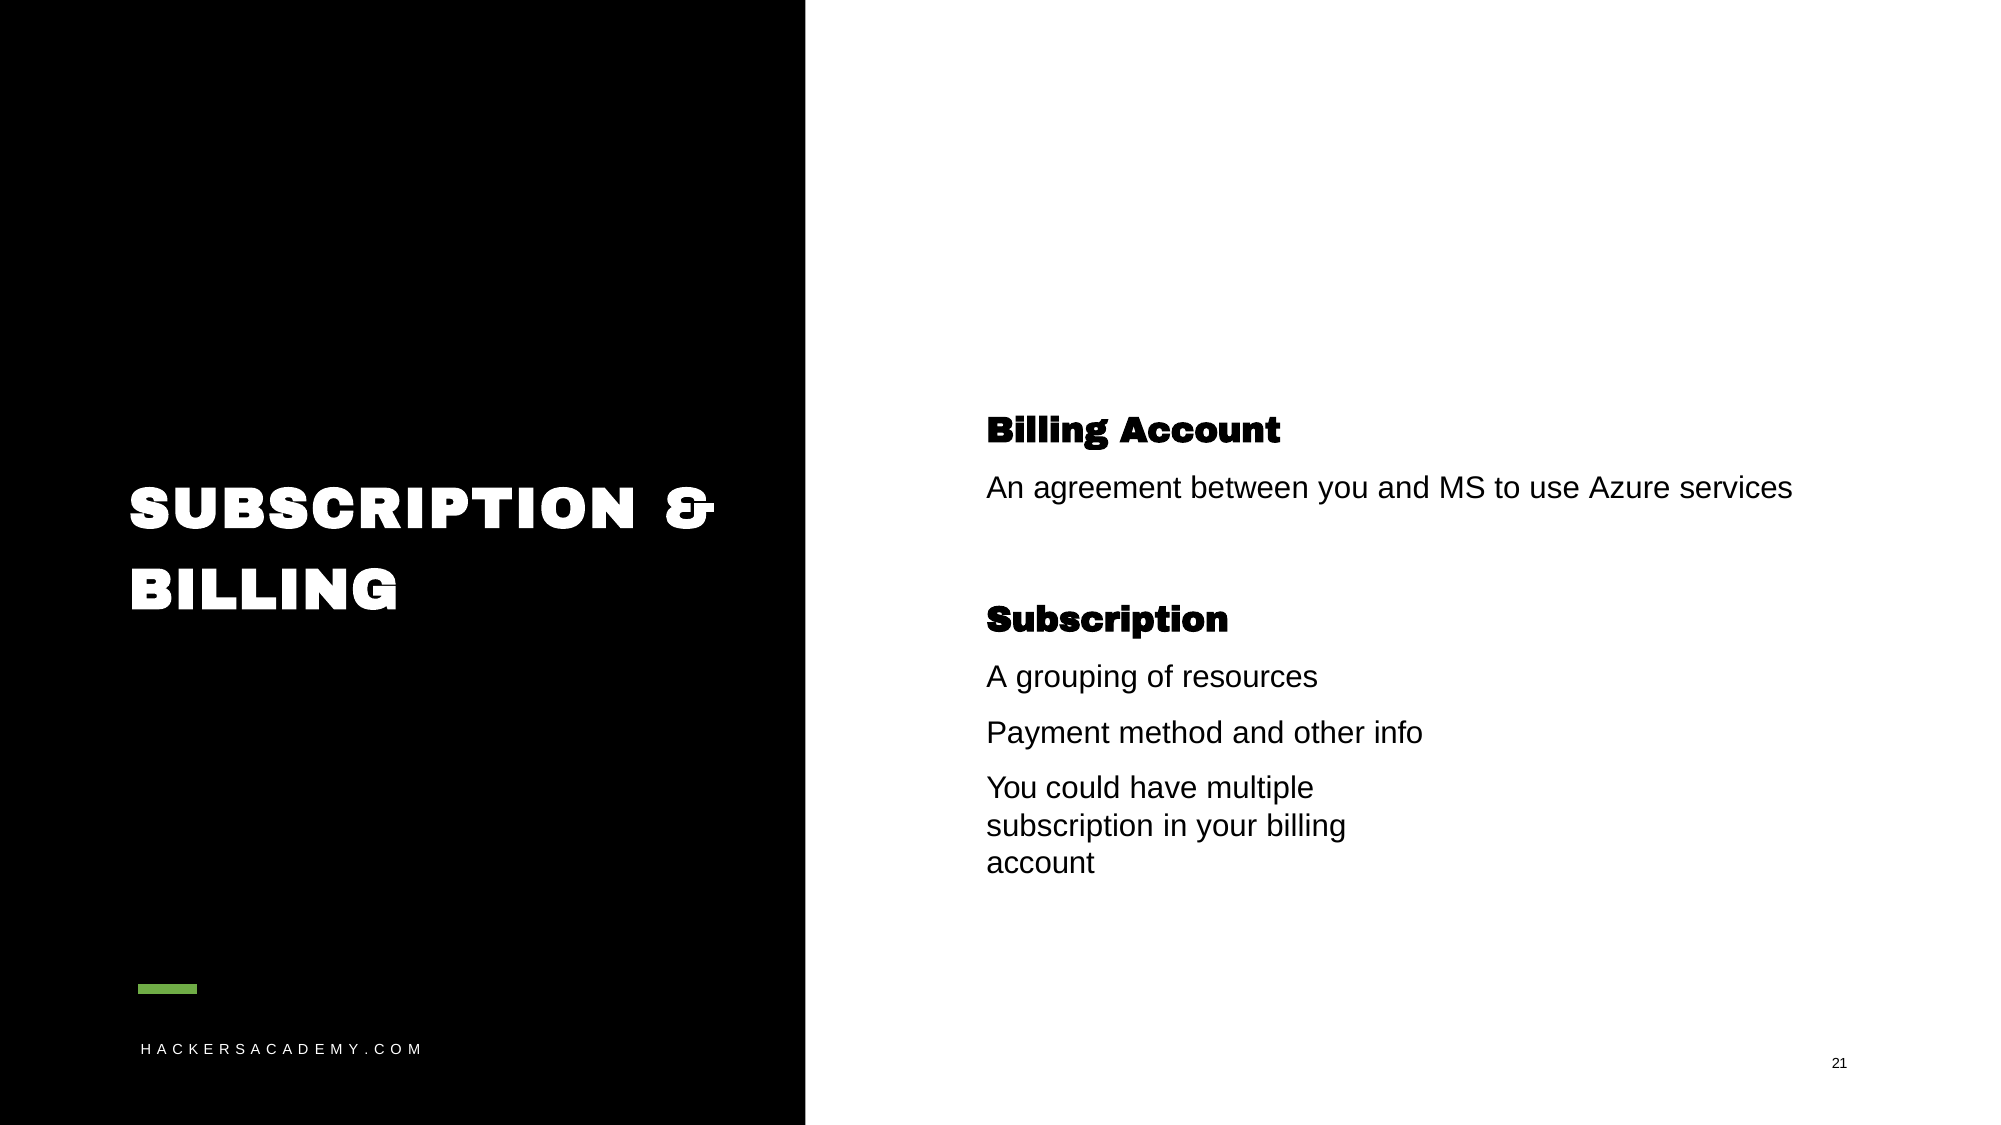

Billing Account
An agreement between you and MS to use Azure services
# SUBSCRIPTION & BILLING
Subscription
A grouping of resources Payment method and other info
You could have multiple subscription in your billing account
H A C K E R S A C A D E M Y . C O M
21